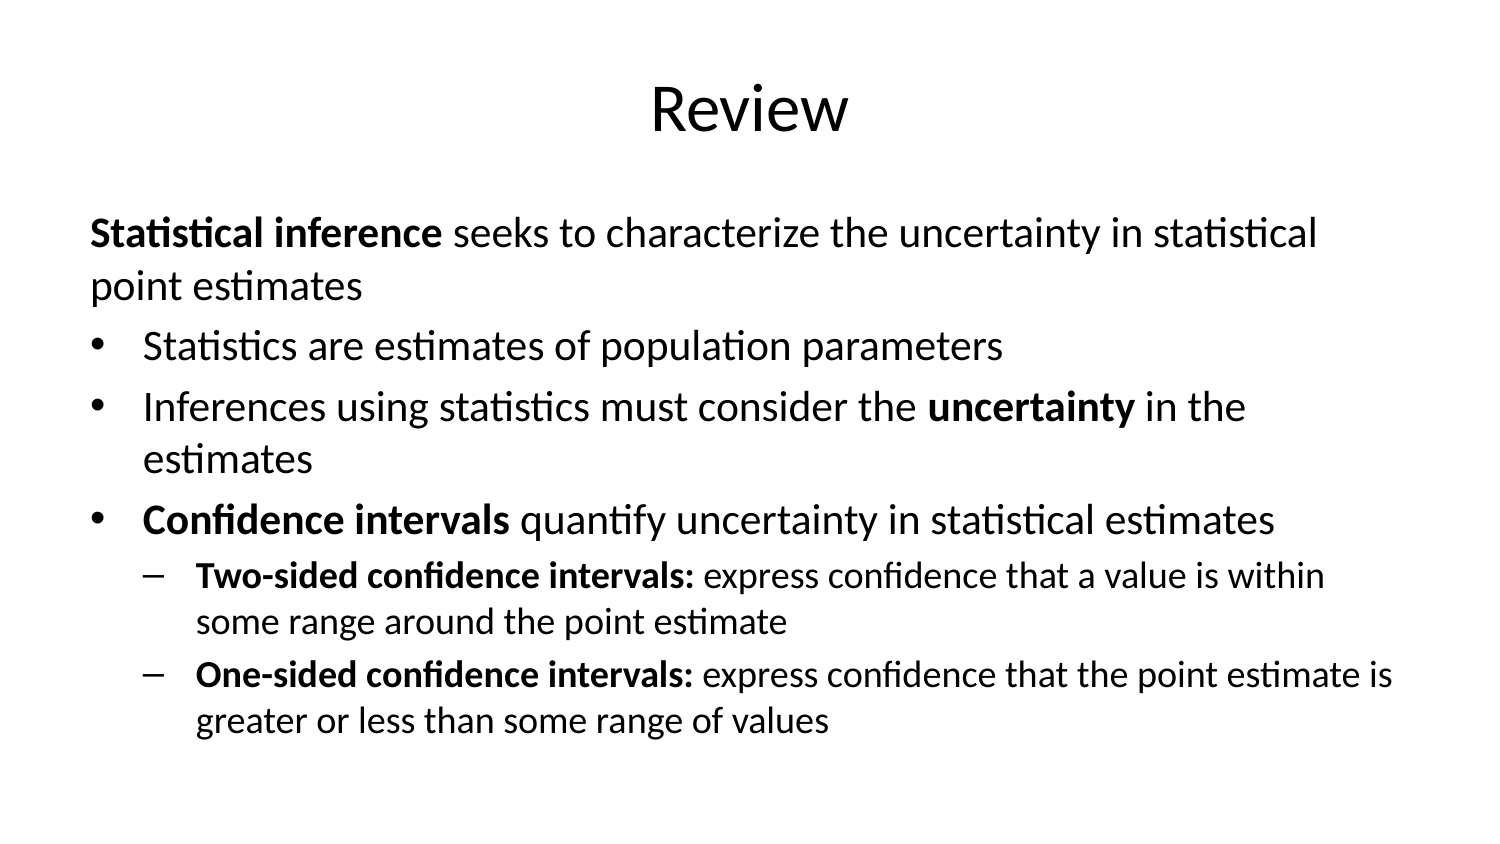

# Review
Statistical inference seeks to characterize the uncertainty in statistical point estimates
Statistics are estimates of population parameters
Inferences using statistics must consider the uncertainty in the estimates
Confidence intervals quantify uncertainty in statistical estimates
Two-sided confidence intervals: express confidence that a value is within some range around the point estimate
One-sided confidence intervals: express confidence that the point estimate is greater or less than some range of values